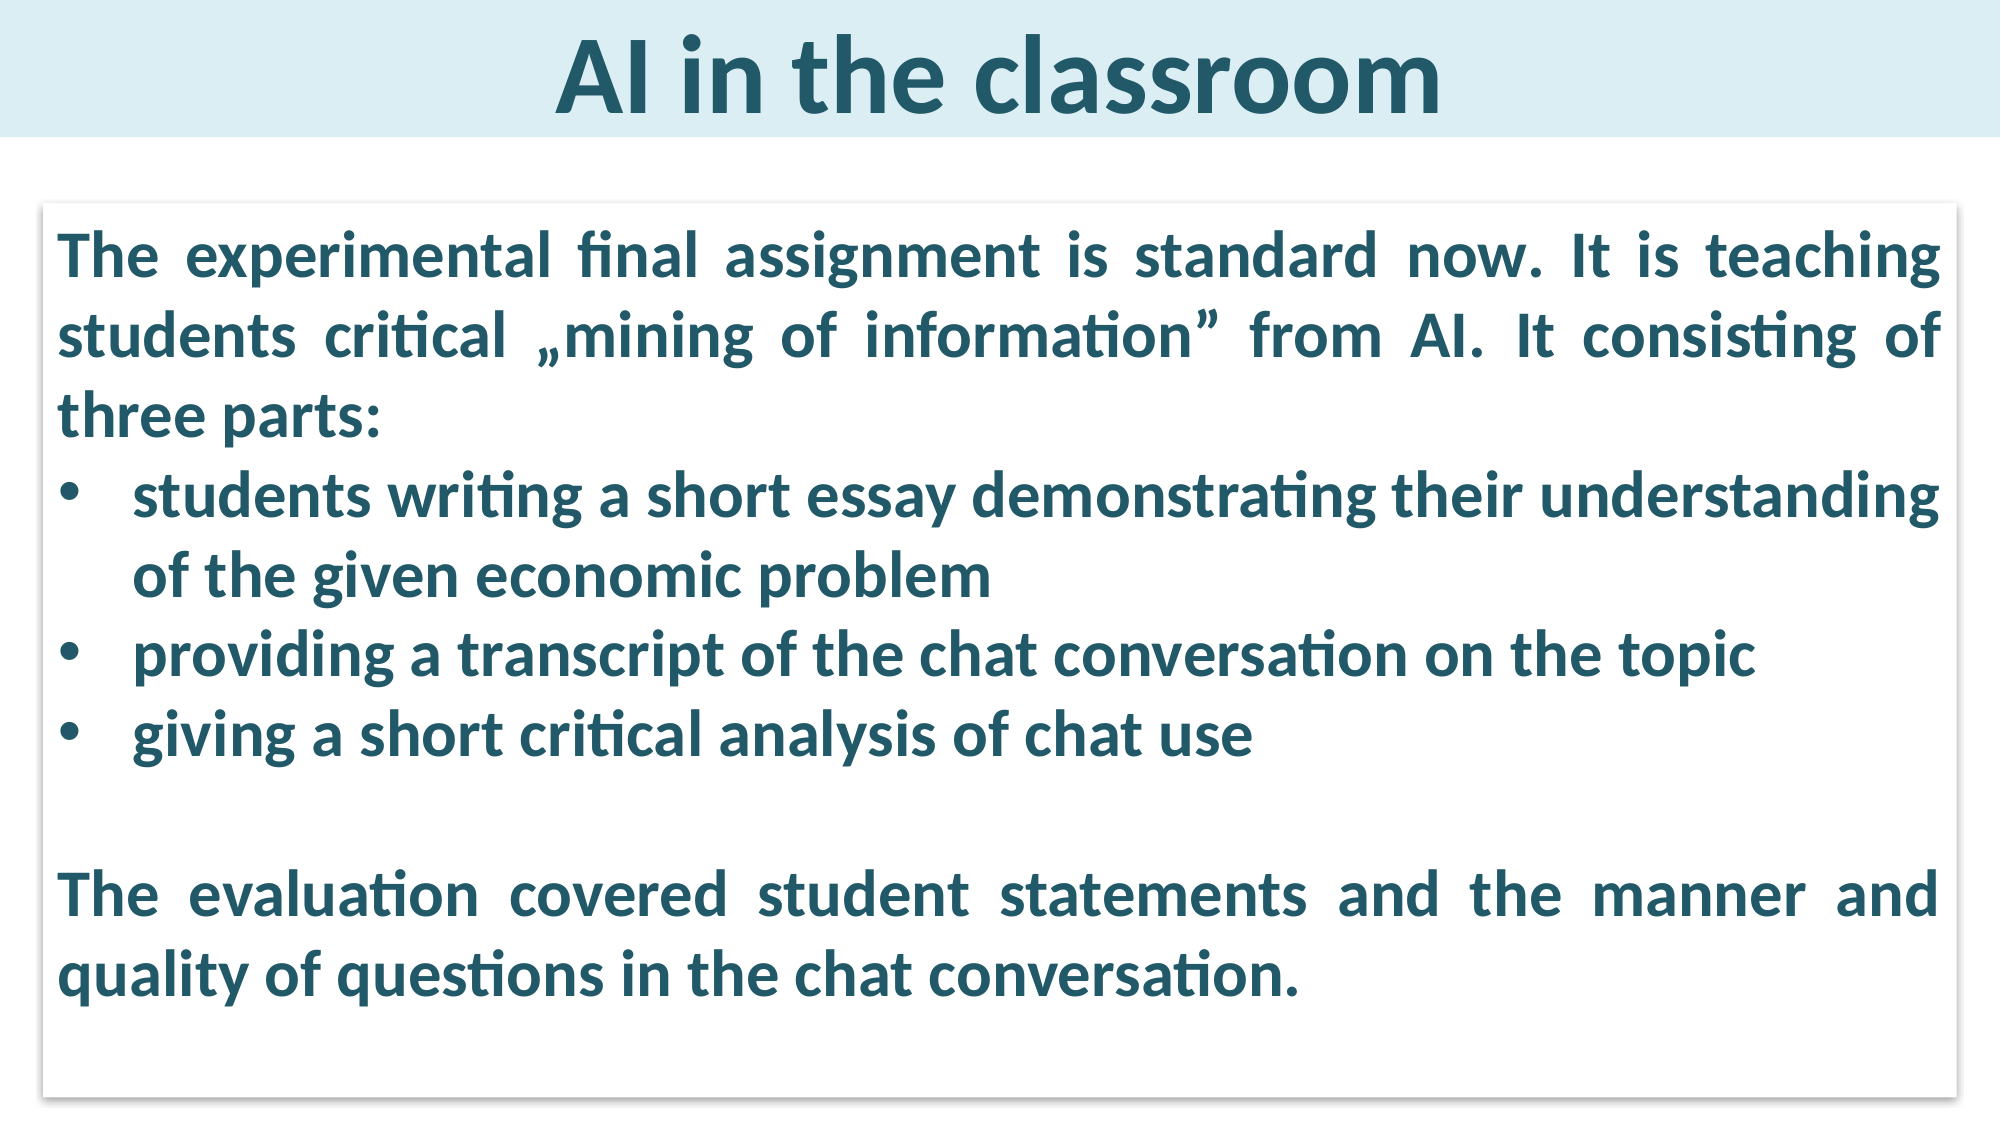

# AI in the classroom
The experimental final assignment is standard now. It is teaching students critical „mining of information” from AI. It consisting of three parts:
students writing a short essay demonstrating their understanding of the given economic problem
providing a transcript of the chat conversation on the topic
giving a short critical analysis of chat use

The evaluation covered student statements and the manner and quality of questions in the chat conversation.